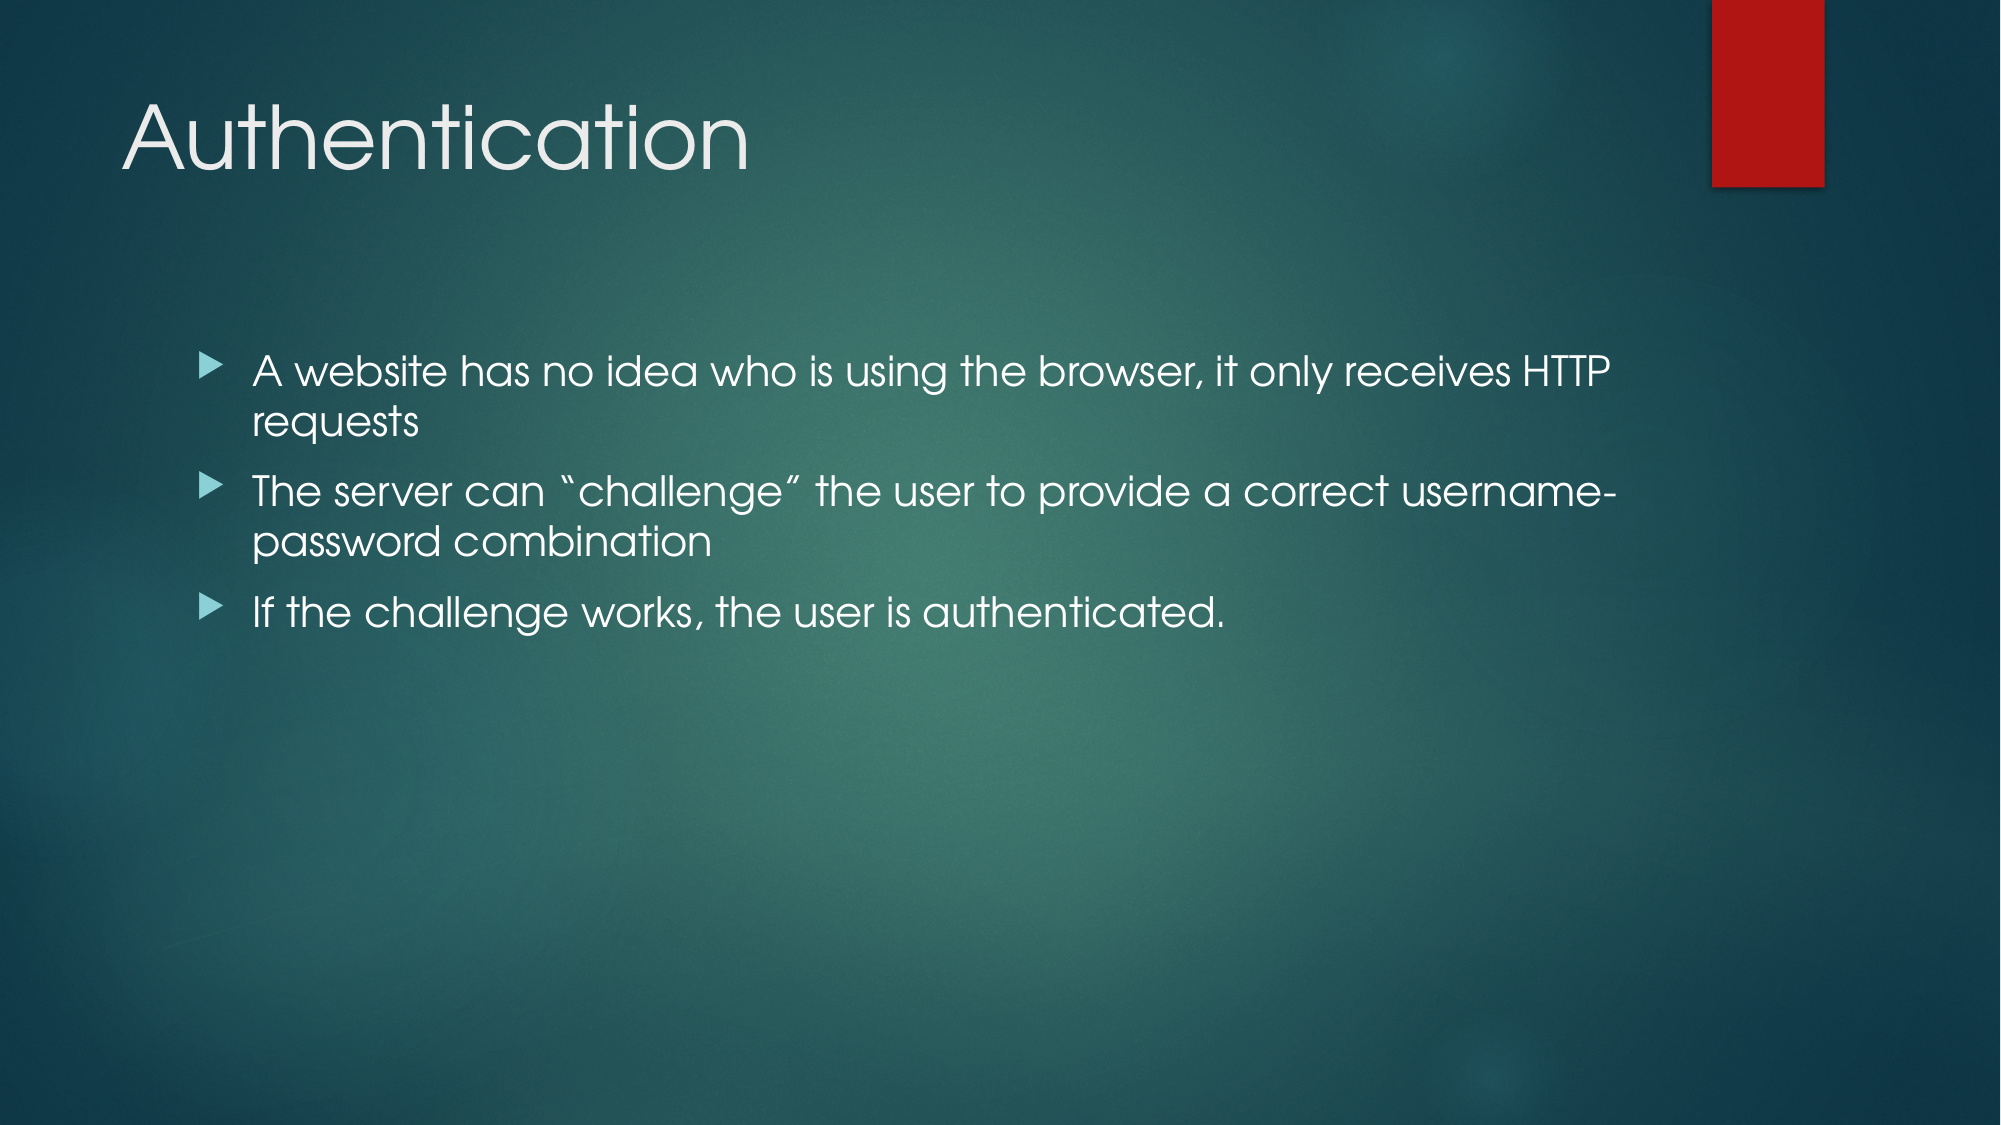

# Authentication
A website has no idea who is using the browser, it only receives HTTP requests
The server can “challenge” the user to provide a correct username-password combination
If the challenge works, the user is authenticated.